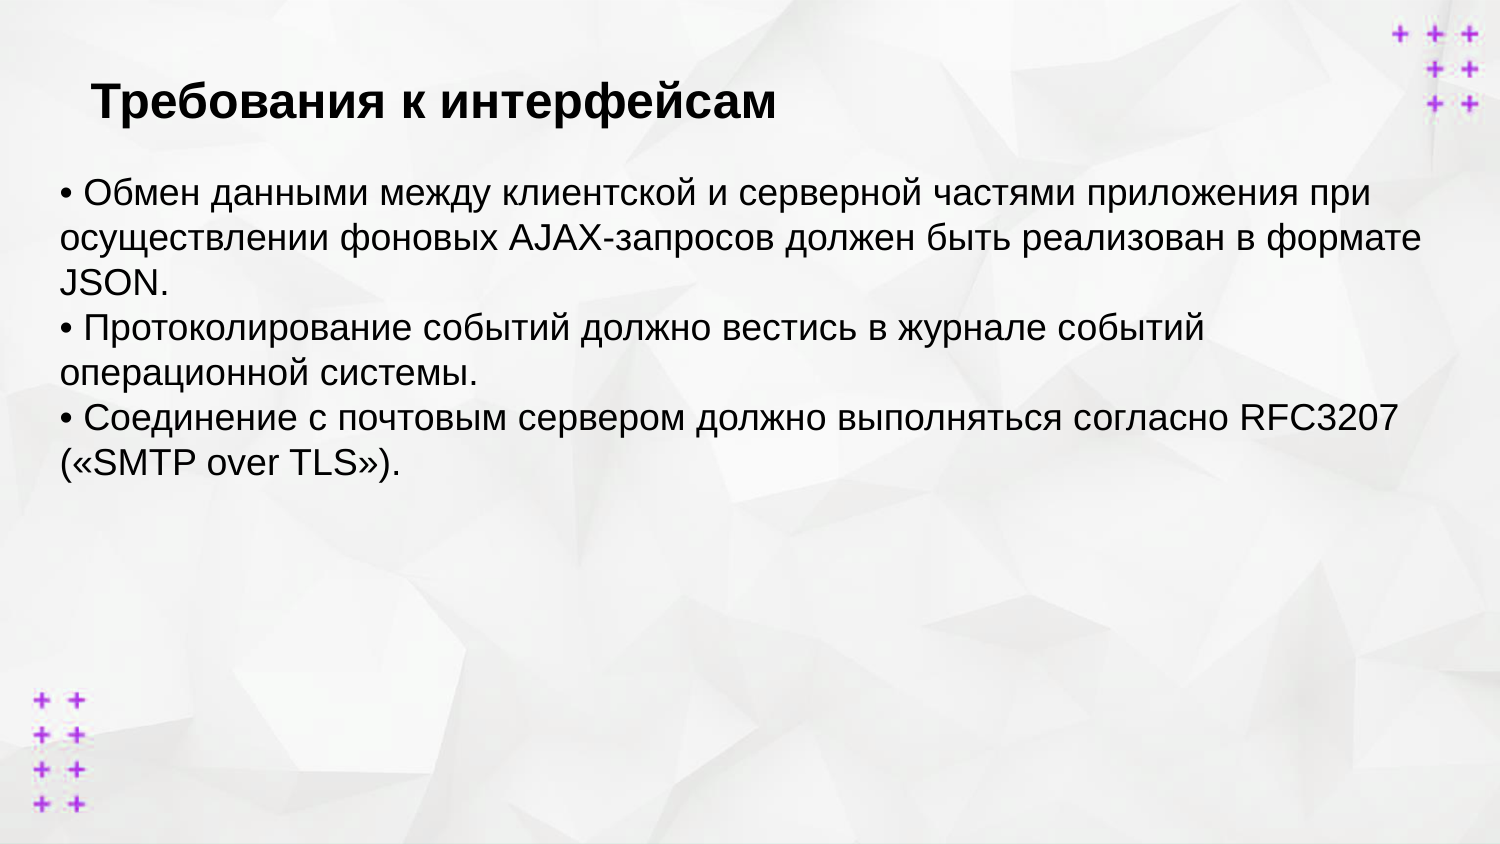

Требования к интерфейсам
• Обмен данными между клиентской и серверной частями приложения при
осуществлении фоновых AJAX-запросов должен быть реализован в формате JSON.
• Протоколирование событий должно вестись в журнале событий операционной системы.
• Соединение с почтовым сервером должно выполняться согласно RFC3207
(«SMTP over TLS»).